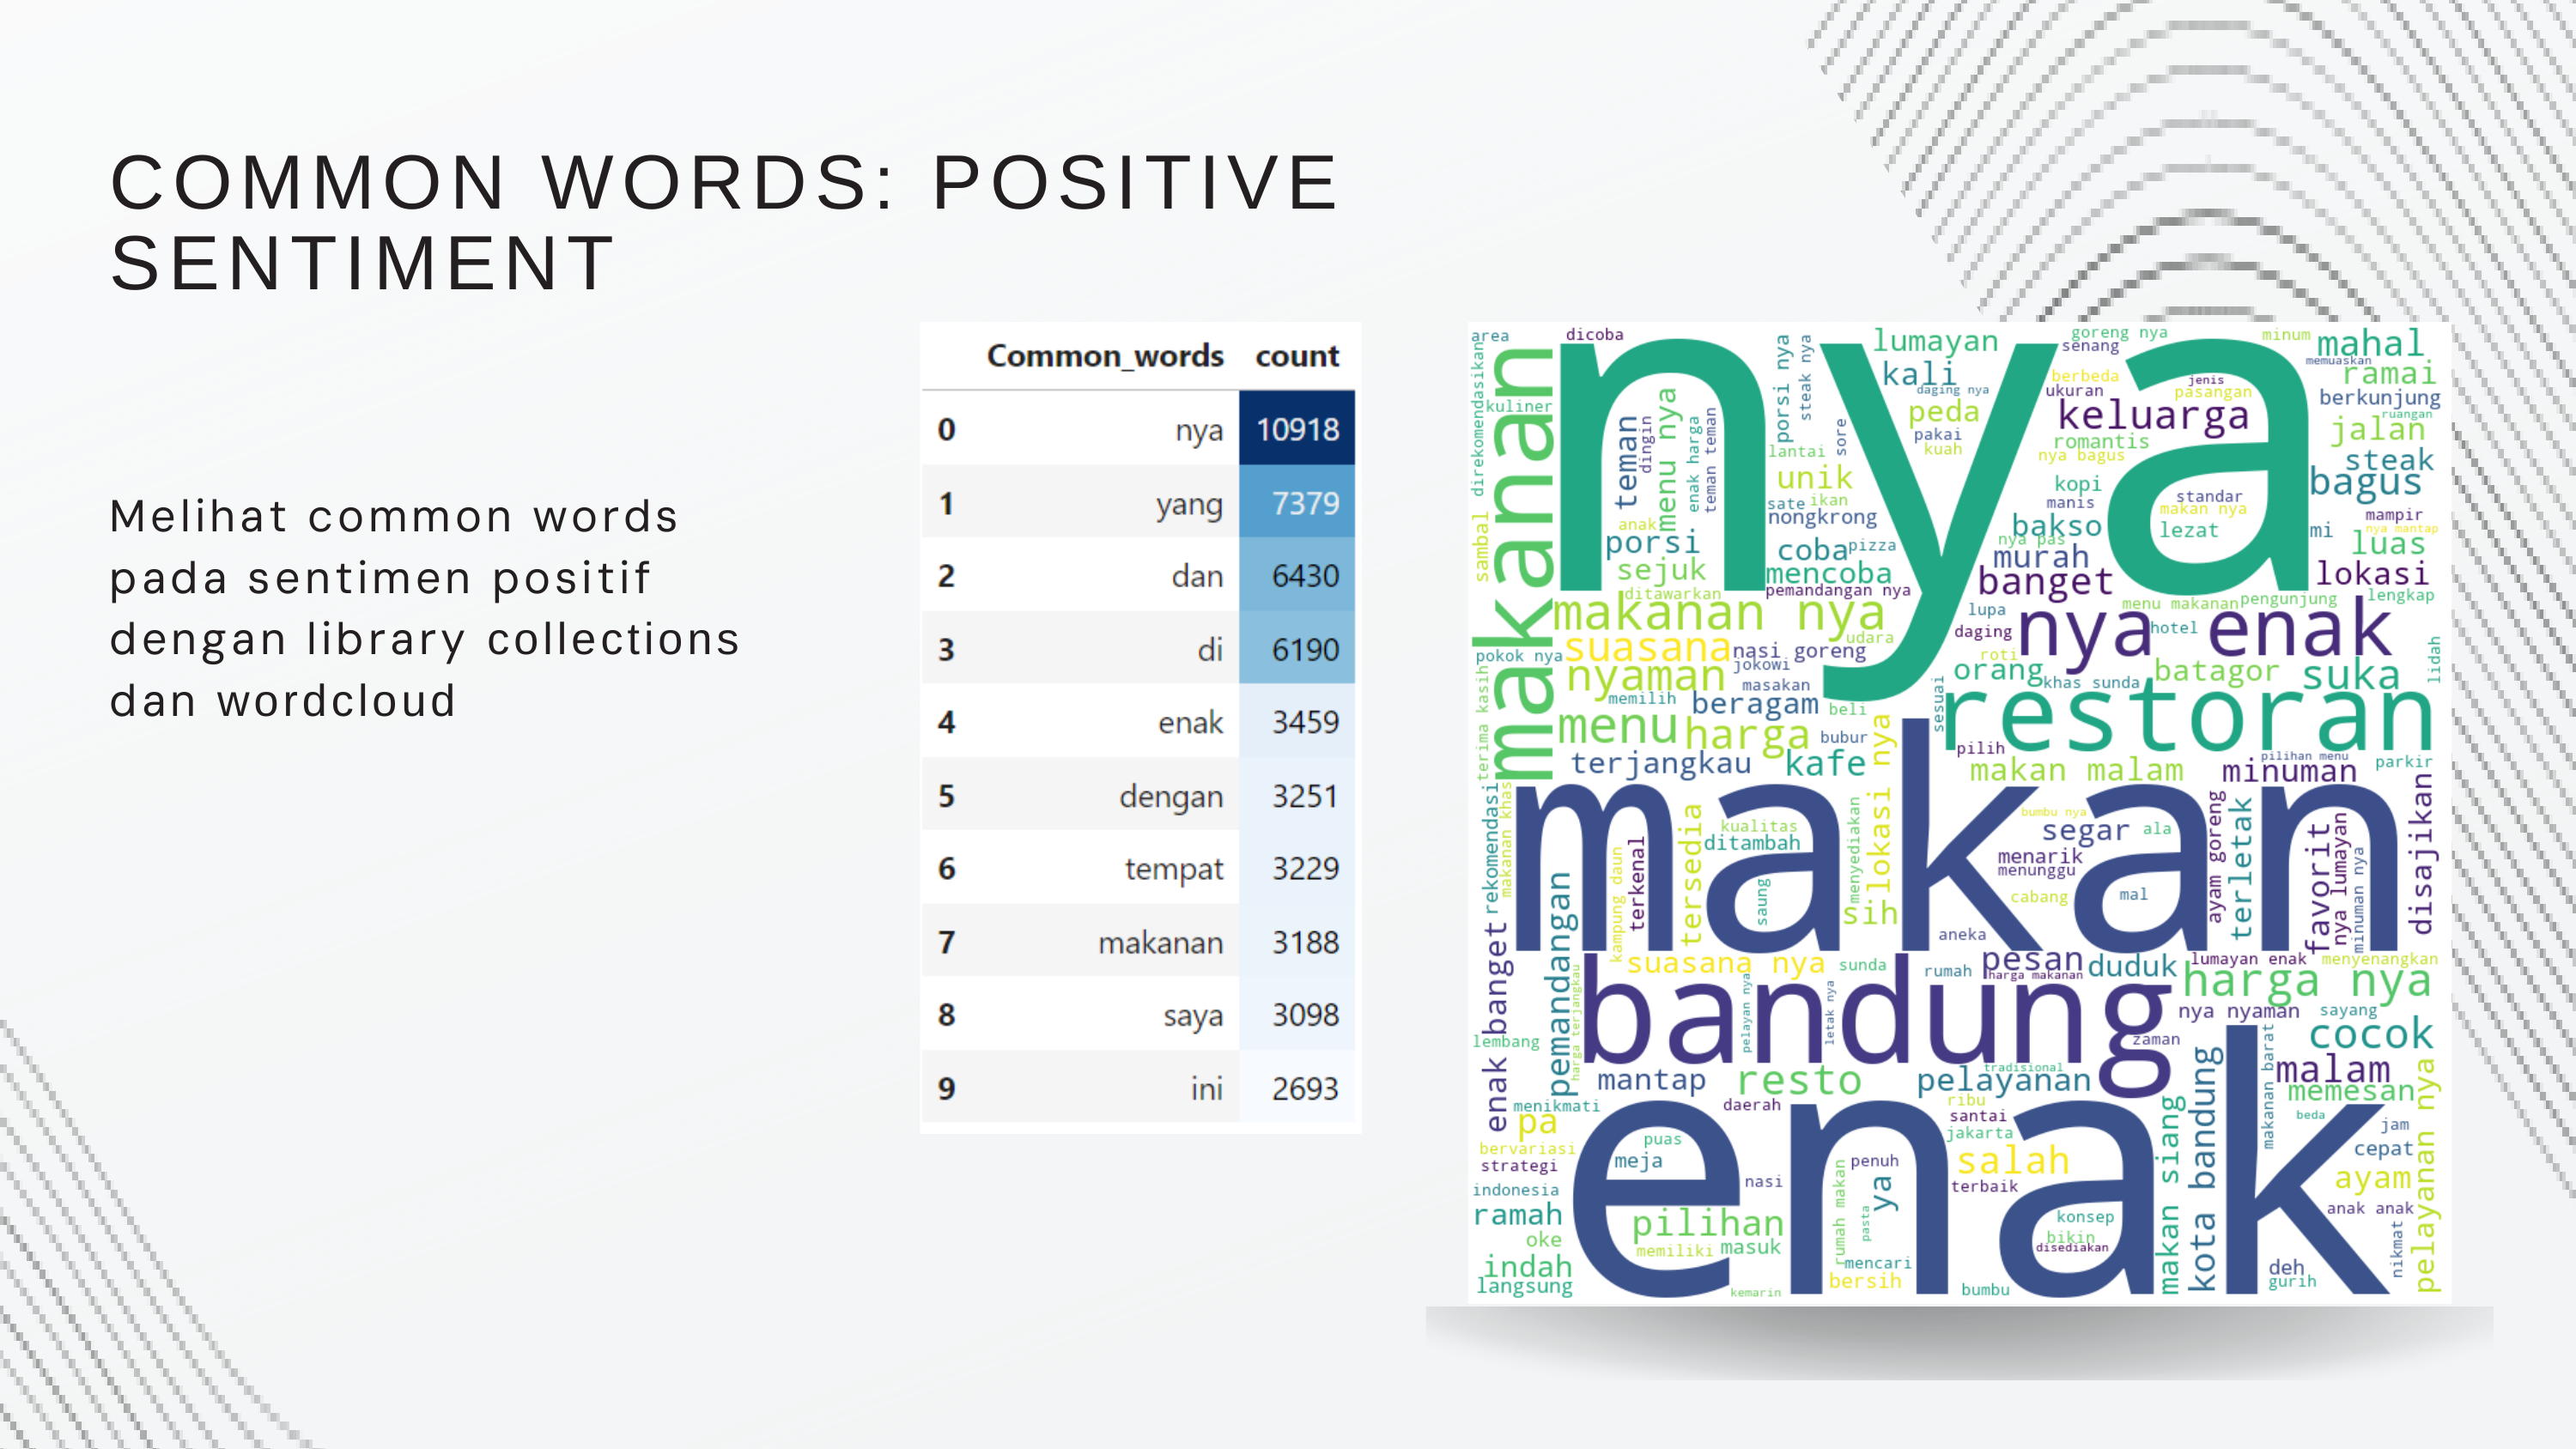

COMMON WORDS: POSITIVE SENTIMENT

Melihat common words pada sentimen positif dengan library collections dan wordcloud